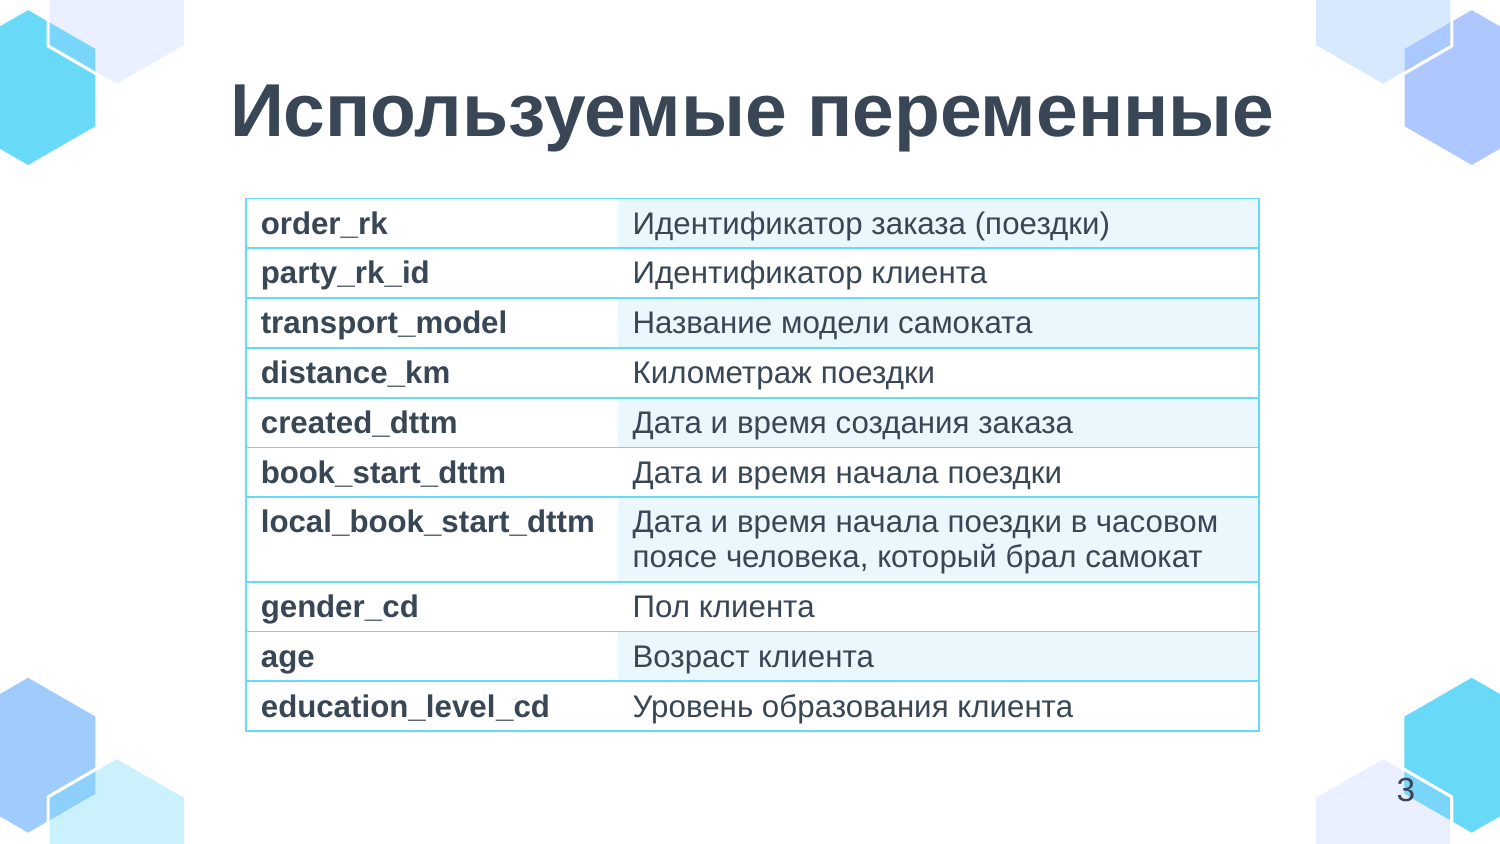

# Используемые переменные
| order\_rk | Идентификатор заказа (поездки) |
| --- | --- |
| party\_rk\_id | Идентификатор клиента |
| transport\_model | Название модели самоката |
| distance\_km | Километраж поездки |
| created\_dttm | Дата и время создания заказа |
| book\_start\_dttm | Дата и время начала поездки |
| local\_book\_start\_dttm | Дата и время начала поездки в часовом поясе человека, который брал самокат |
| gender\_cd | Пол клиента |
| age | Возраст клиента |
| education\_level\_cd | Уровень образования клиента |
3